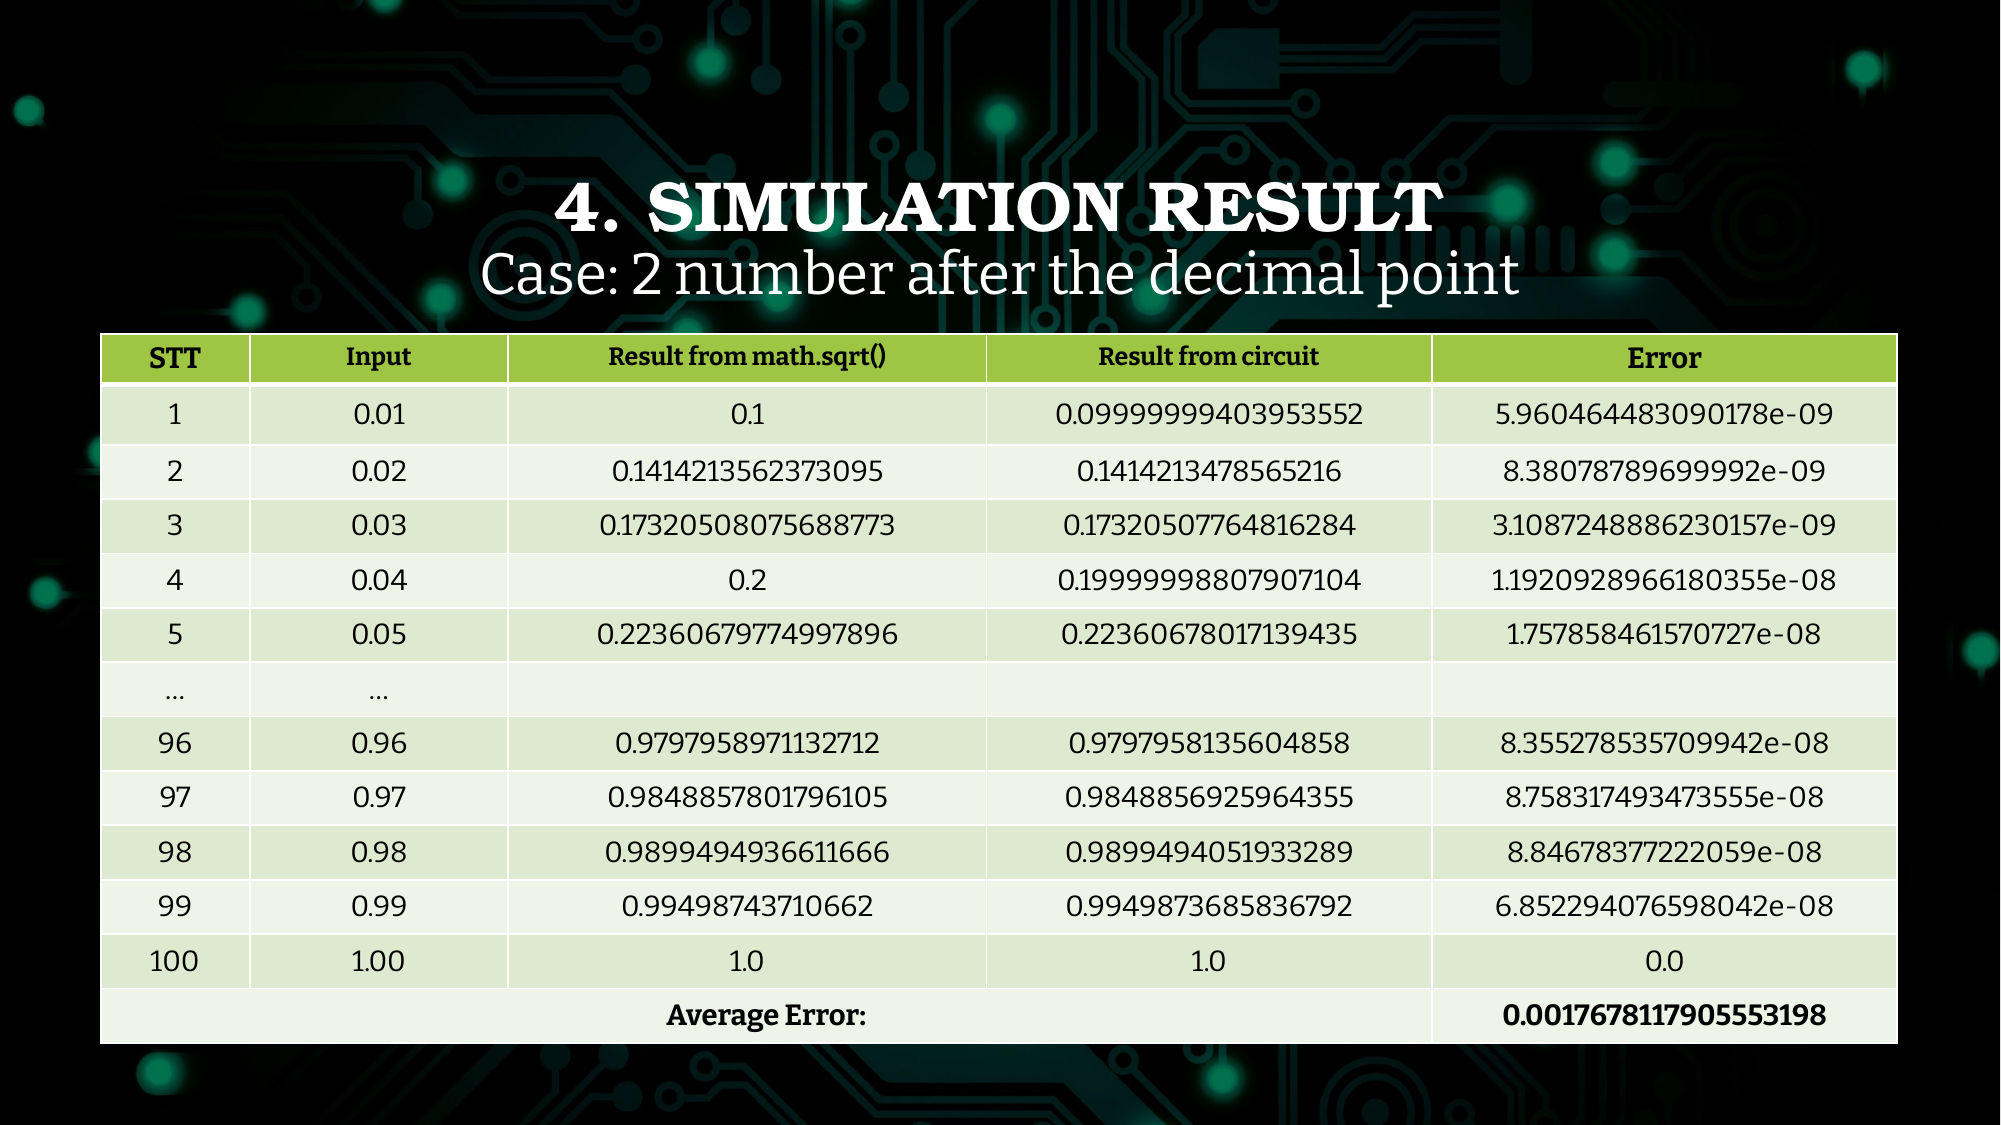

# 4. Simulation result
Case: 2 number after the decimal point
| STT | Input | Result from math.sqrt() | Result from circuit | Error |
| --- | --- | --- | --- | --- |
| 1 | 0.01 | 0.1 | 0.09999999403953552 | 5.960464483090178e-09 |
| 2 | 0.02 | 0.1414213562373095 | 0.1414213478565216 | 8.38078789699992e-09 |
| 3 | 0.03 | 0.17320508075688773 | 0.17320507764816284 | 3.1087248886230157e-09 |
| 4 | 0.04 | 0.2 | 0.19999998807907104 | 1.1920928966180355e-08 |
| 5 | 0.05 | 0.22360679774997896 | 0.22360678017139435 | 1.757858461570727e-08 |
| … | … |  |  |  |
| 96 | 0.96 | 0.9797958971132712 | 0.9797958135604858 | 8.355278535709942e-08 |
| 97 | 0.97 | 0.9848857801796105 | 0.9848856925964355 | 8.758317493473555e-08 |
| 98 | 0.98 | 0.9899494936611666 | 0.9899494051933289 | 8.84678377222059e-08 |
| 99 | 0.99 | 0.99498743710662 | 0.9949873685836792 | 6.852294076598042e-08 |
| 100 | 1.00 | 1.0 | 1.0 | 0.0 |
| Average Error: |  |  |  | 0.0017678117905553198 |